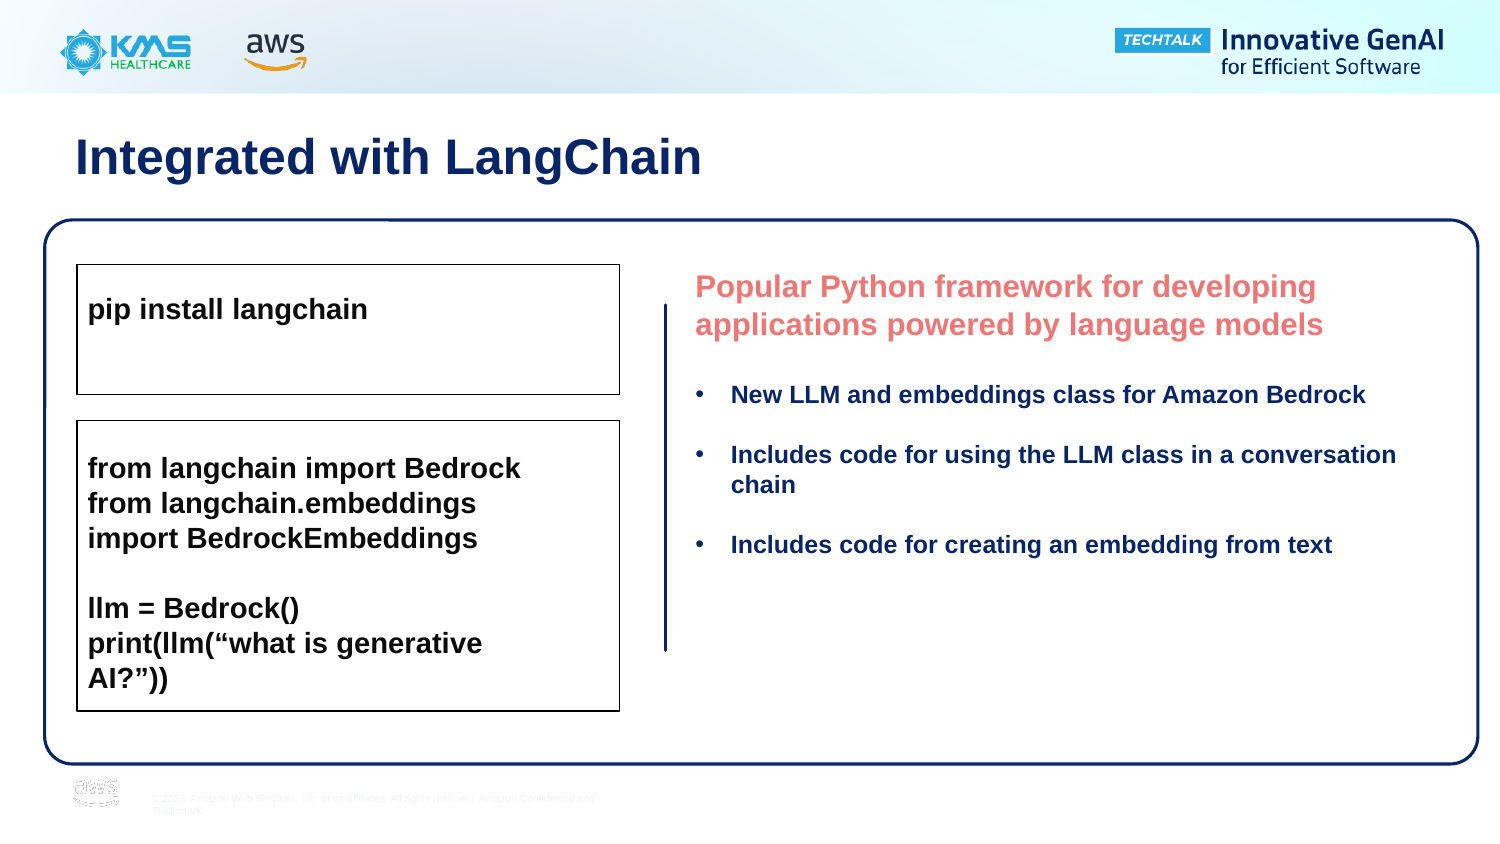

# Integrated with LangChain

Popular Python framework for developing applications powered by language models
New LLM and embeddings class for Amazon Bedrock

Includes code for using the LLM class in a conversation chain

Includes code for creating an embedding from text

pip install langchain

from langchain import Bedrock
from langchain.embeddings import BedrockEmbeddings

llm = Bedrock()
print(llm(“what is generative AI?”))